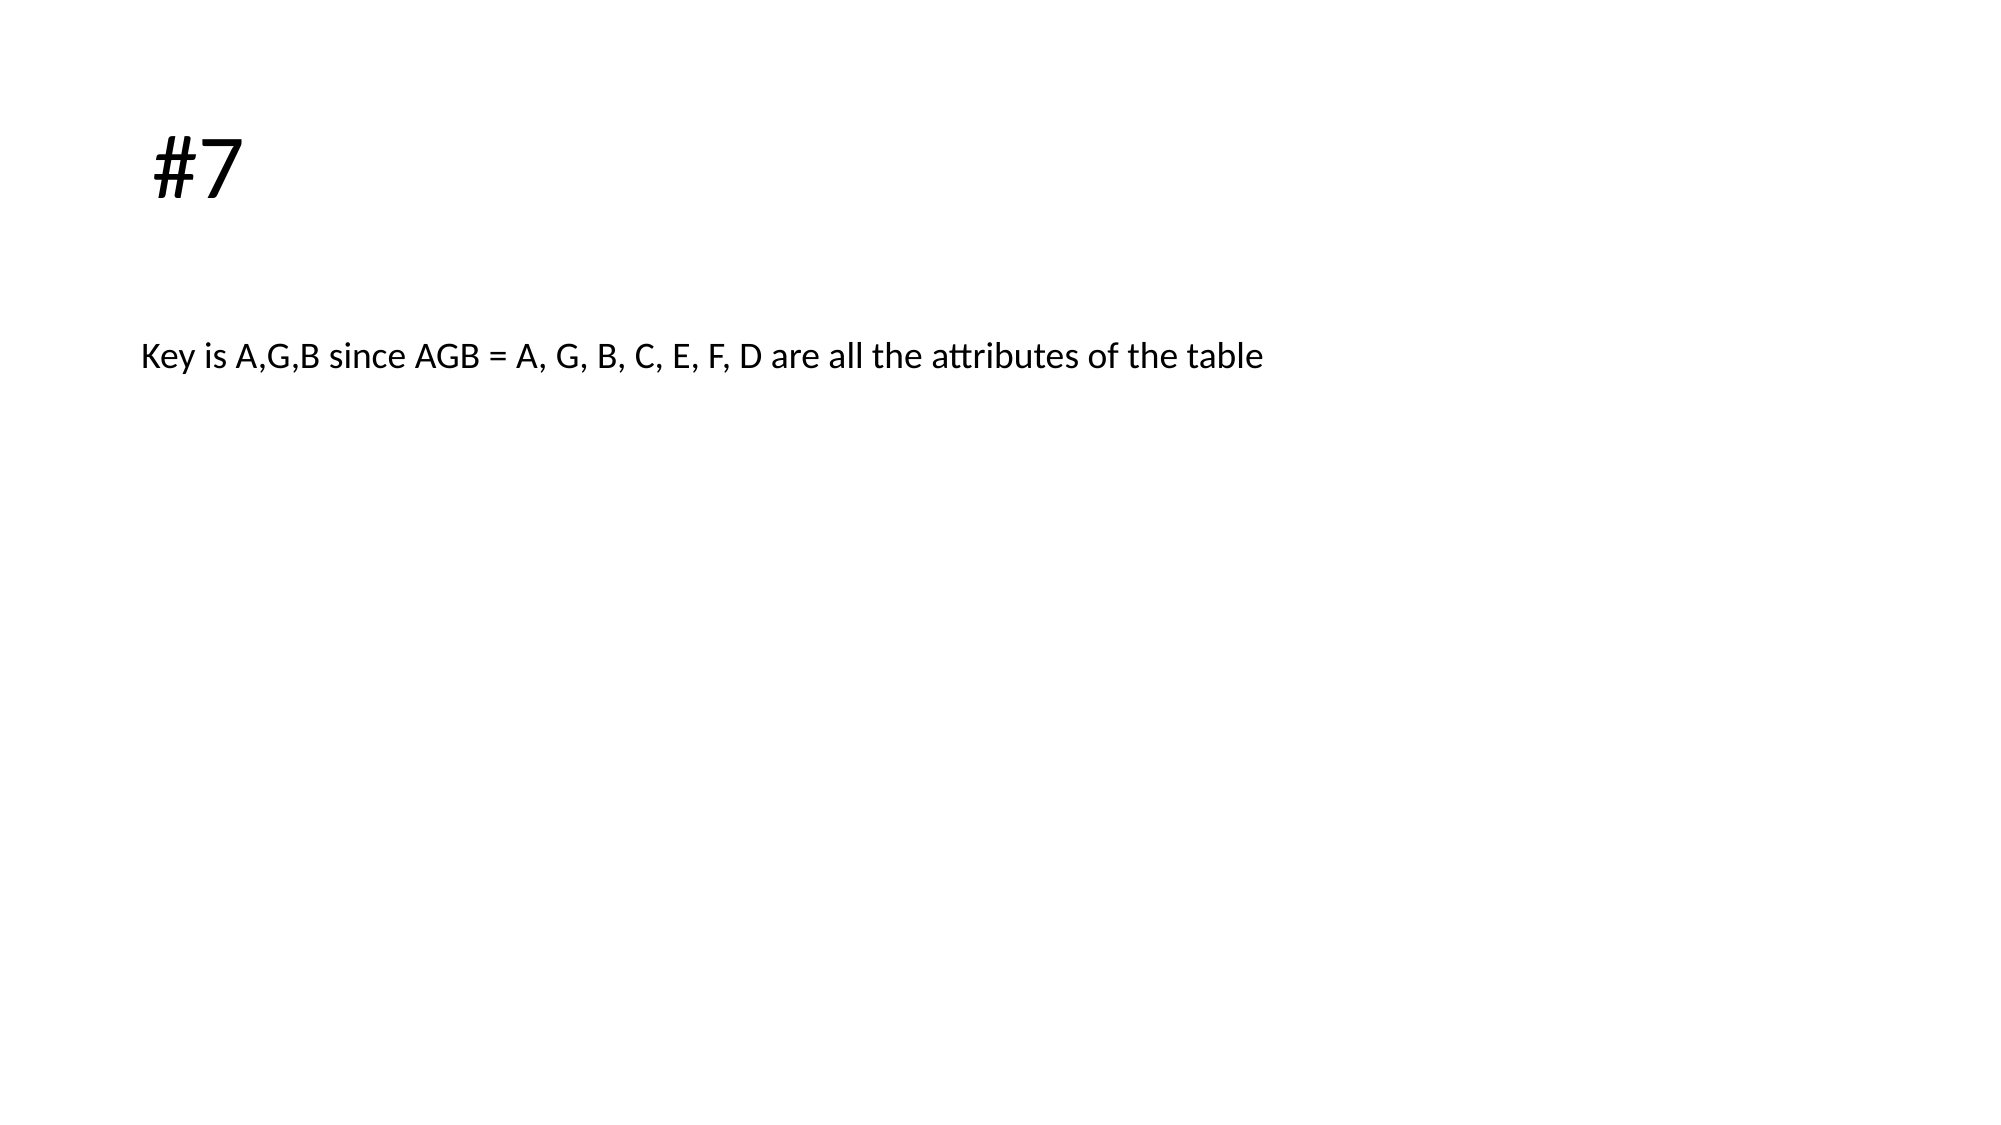

# #7
Key is A,G,B since AGB = A, G, B, C, E, F, D are all the attributes of the table